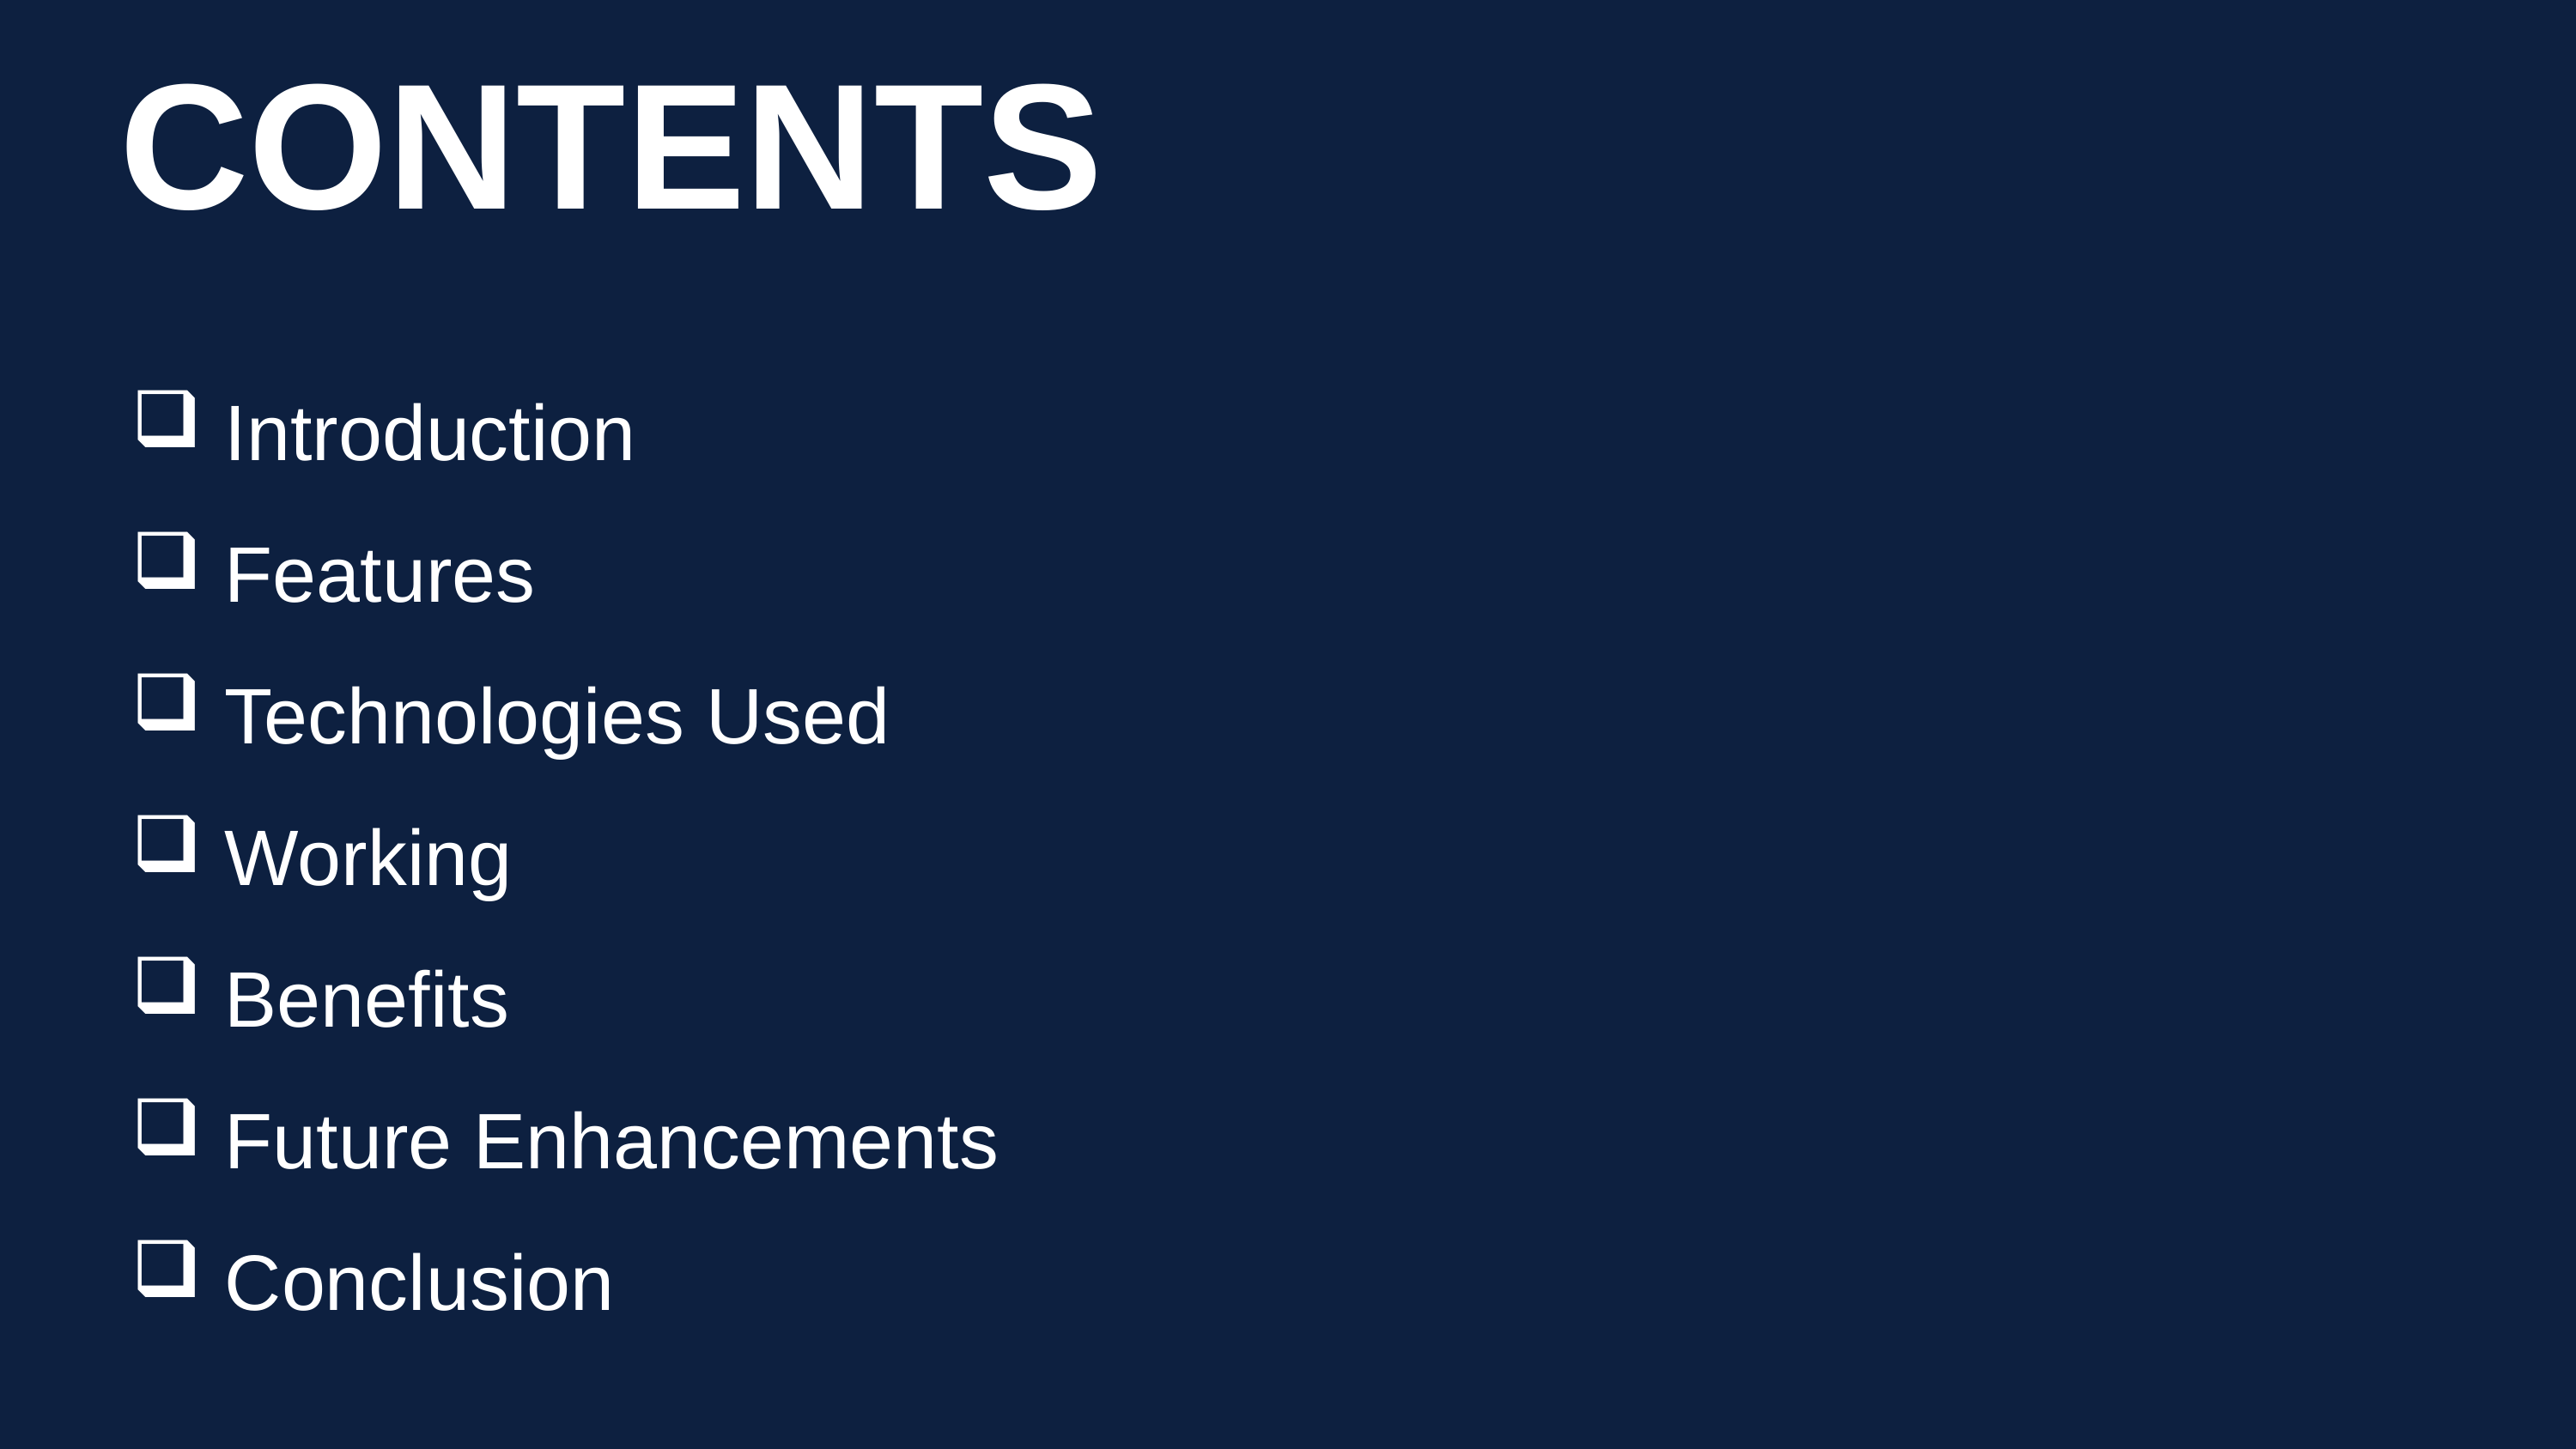

CONTENTS
 Introduction
 Features
 Technologies Used
 Working
 Benefits
 Future Enhancements
 Conclusion